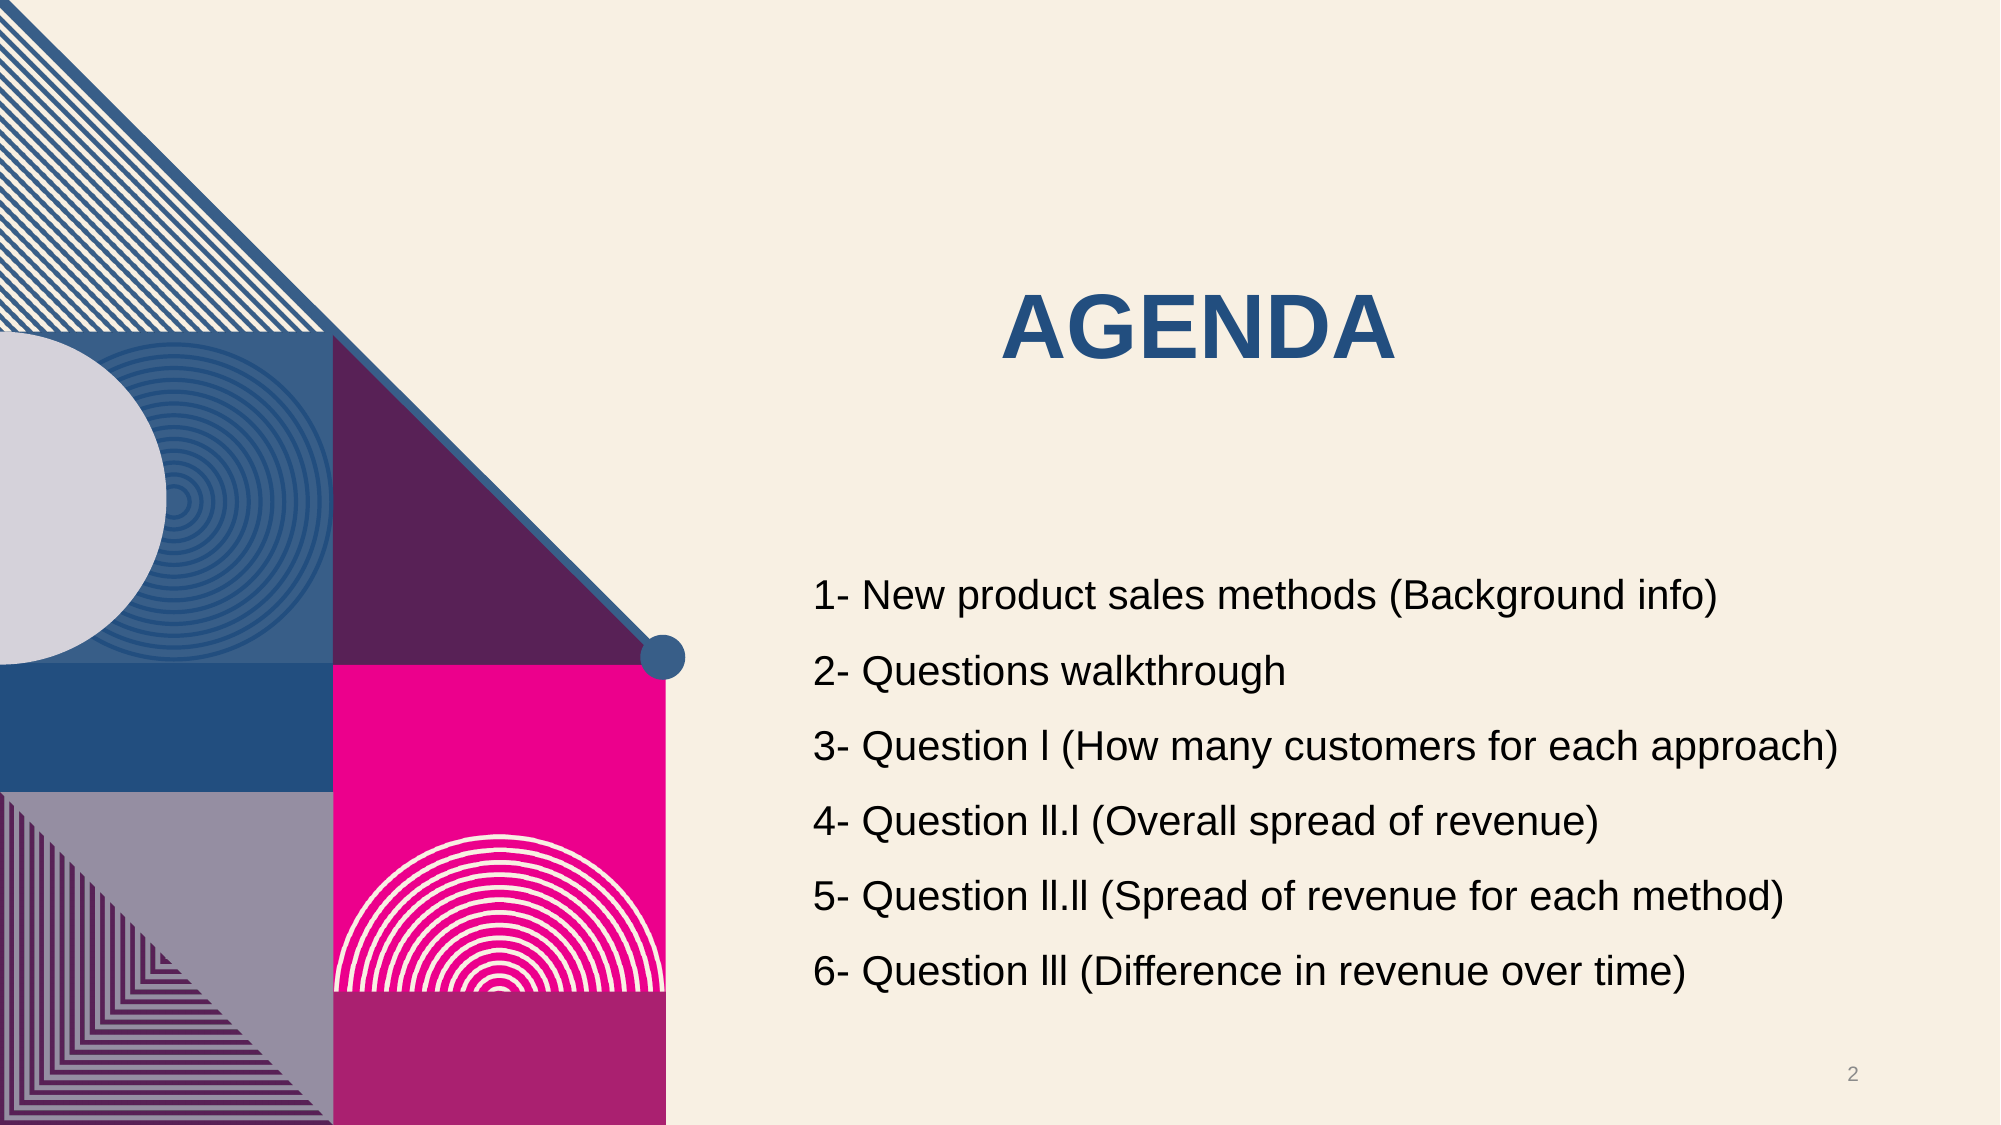

# Agenda
1- New product sales methods (Background info)
2- Questions walkthrough
3- Question l (How many customers for each approach)
4- Question ll.l (Overall spread of revenue)
5- Question ll.ll (Spread of revenue for each method)
6- Question lll (Difference in revenue over time)

2